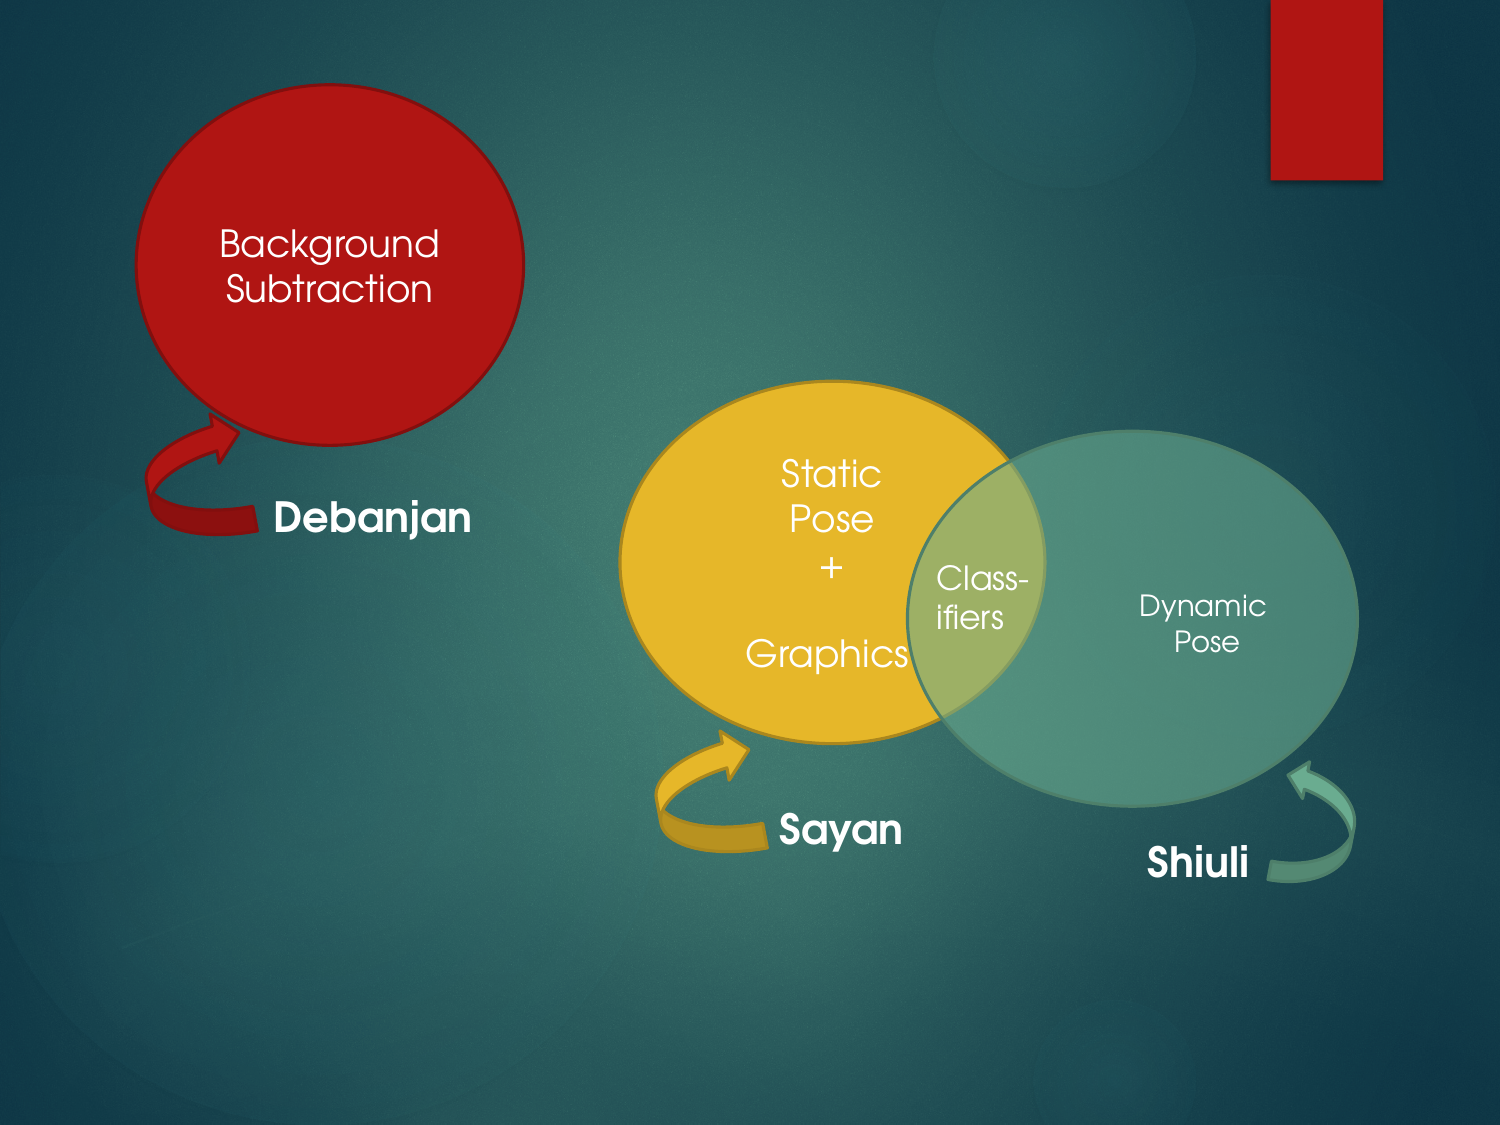

Background
Subtraction
Static
Pose
+

Graphics

	Dynamic 	Pose
Debanjan
Class-
ifiers

Sayan
Shiuli